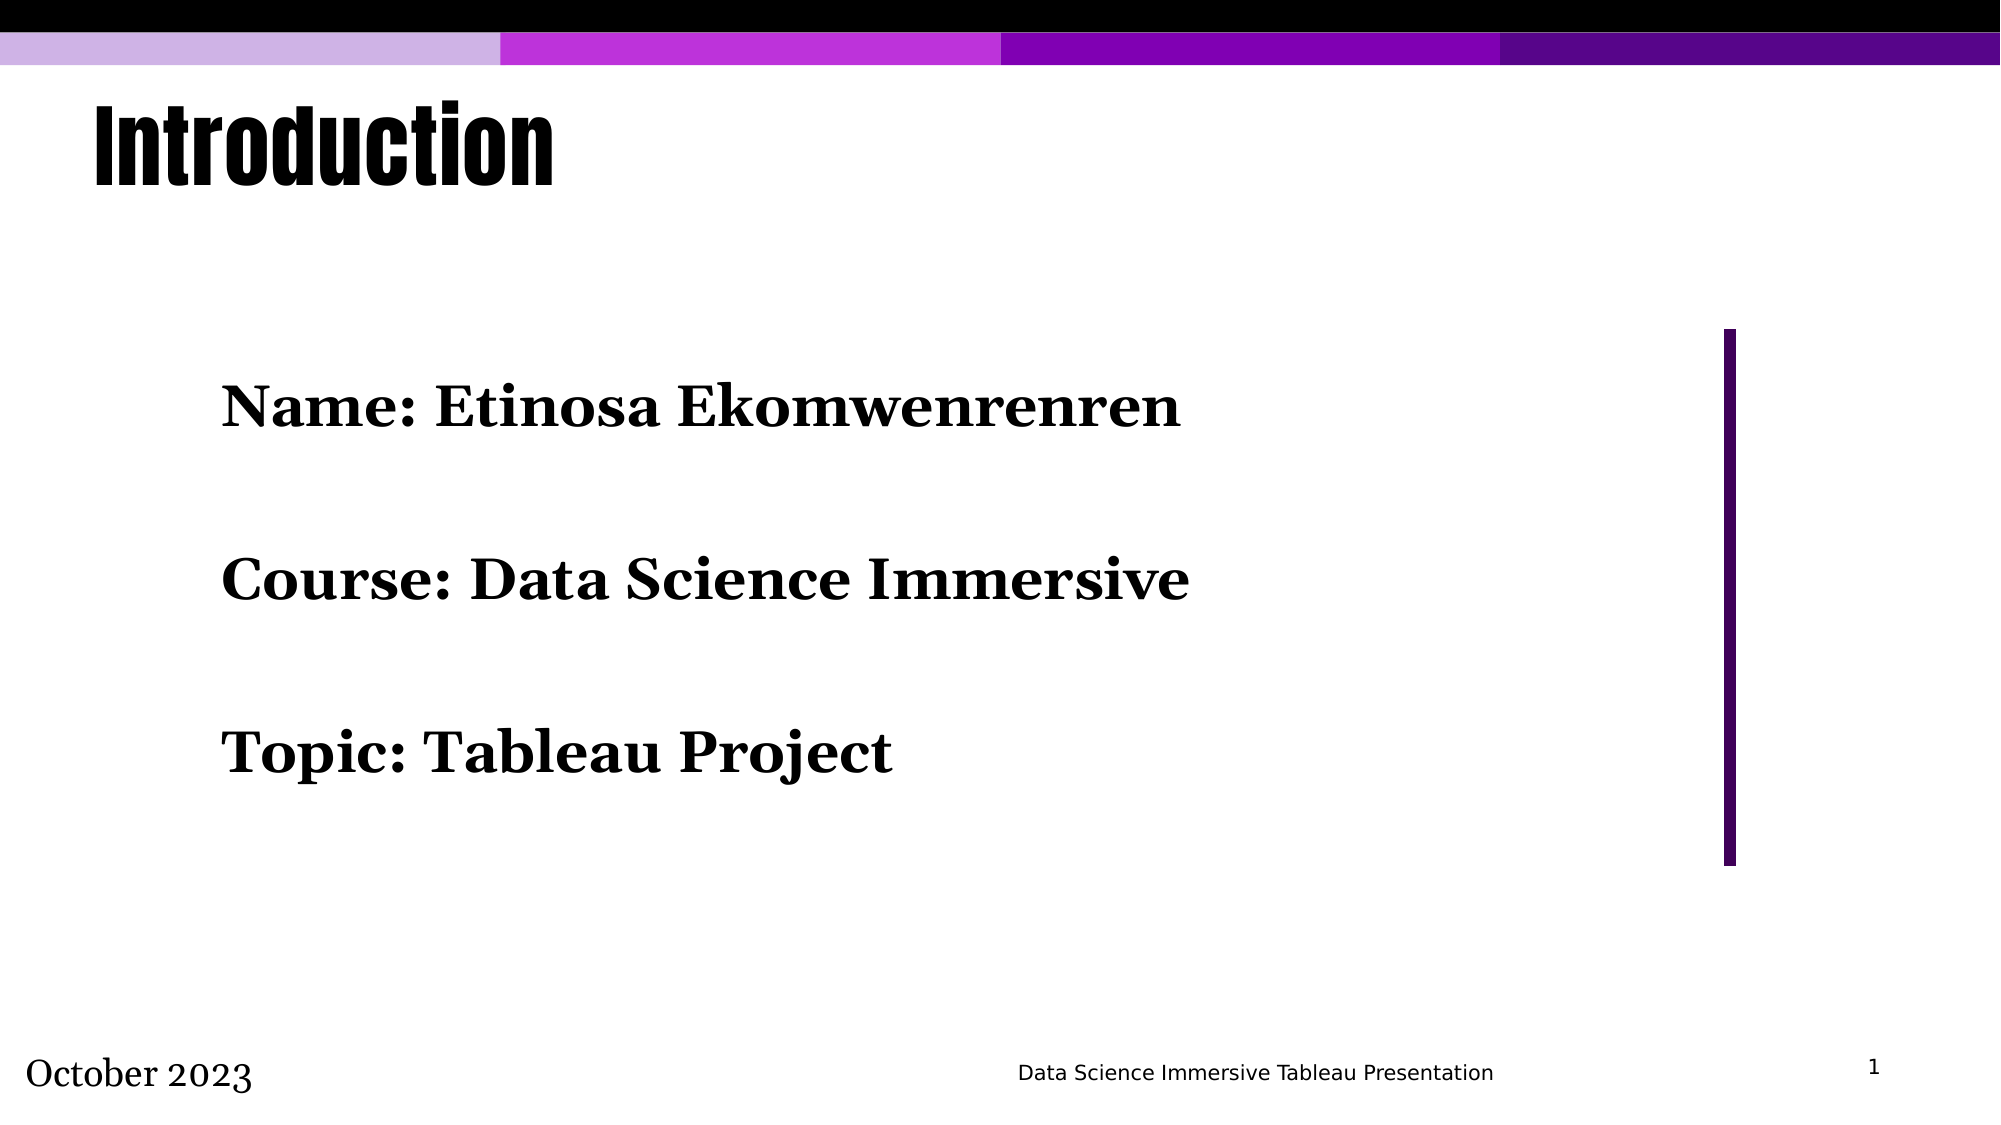

# Introduction
Name: Etinosa Ekomwenrenren

Course: Data Science Immersive

Topic: Tableau Project
October 2023
1
Data Science Immersive Tableau Presentation